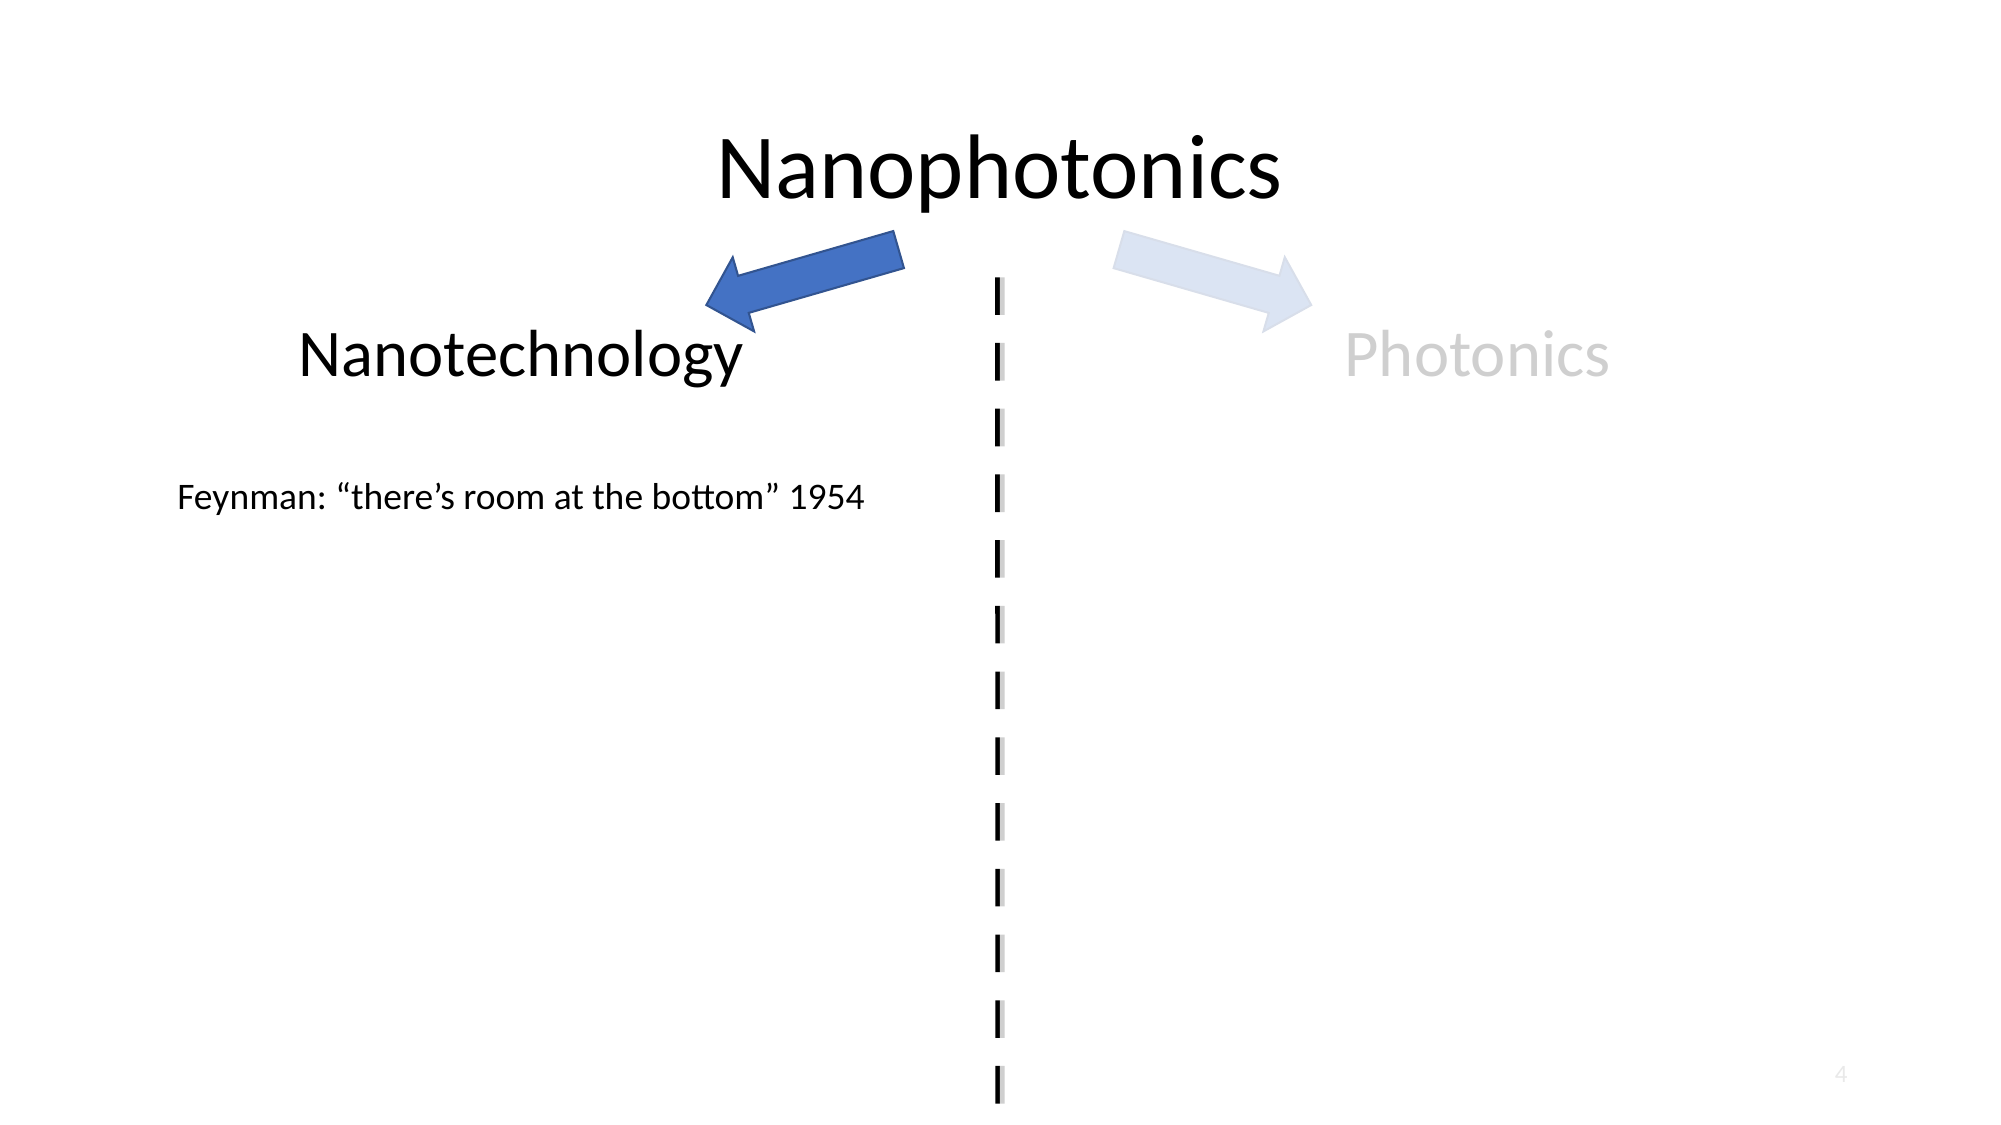

# Nanophotonics

Nanotechnology
Photonics
Feynman: “there’s room at the bottom” 1954
4